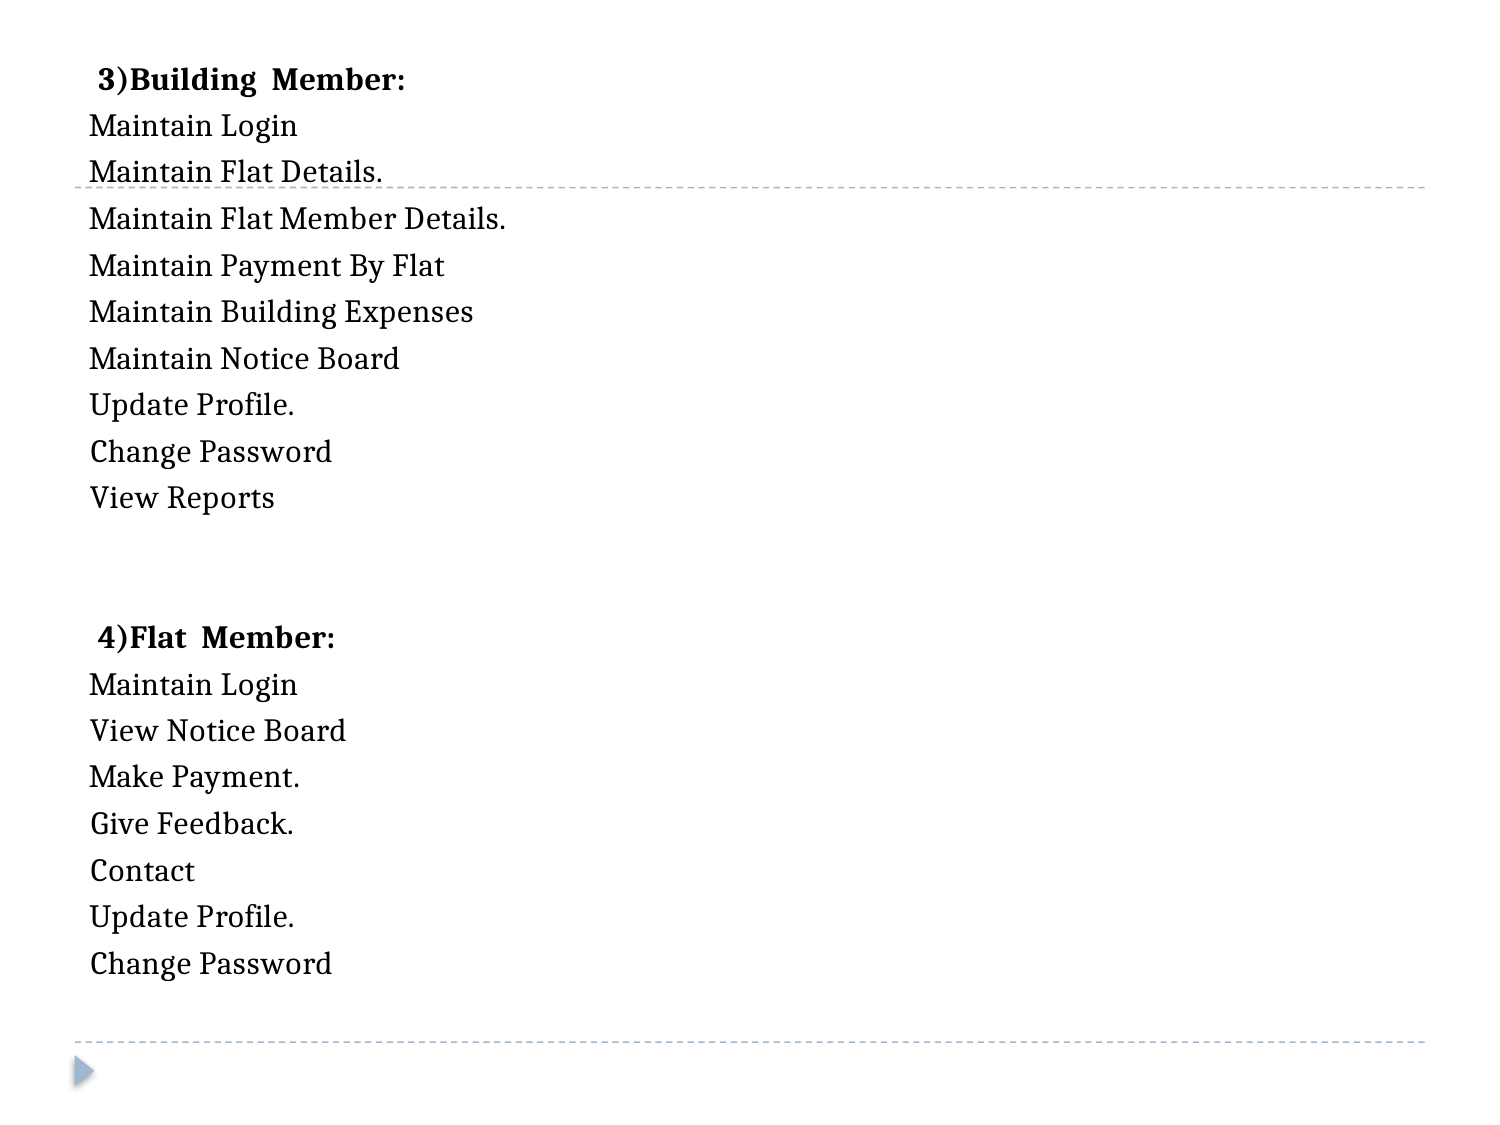

3)Building  Member:
Maintain Login
Maintain Flat Details.
Maintain Flat Member Details.
Maintain Payment By Flat
Maintain Building Expenses
Maintain Notice Board
Update Profile.
Change Password
View Reports

 4)Flat  Member:
Maintain Login
View Notice Board
Make Payment.
Give Feedback.
Contact
Update Profile.
Change Password